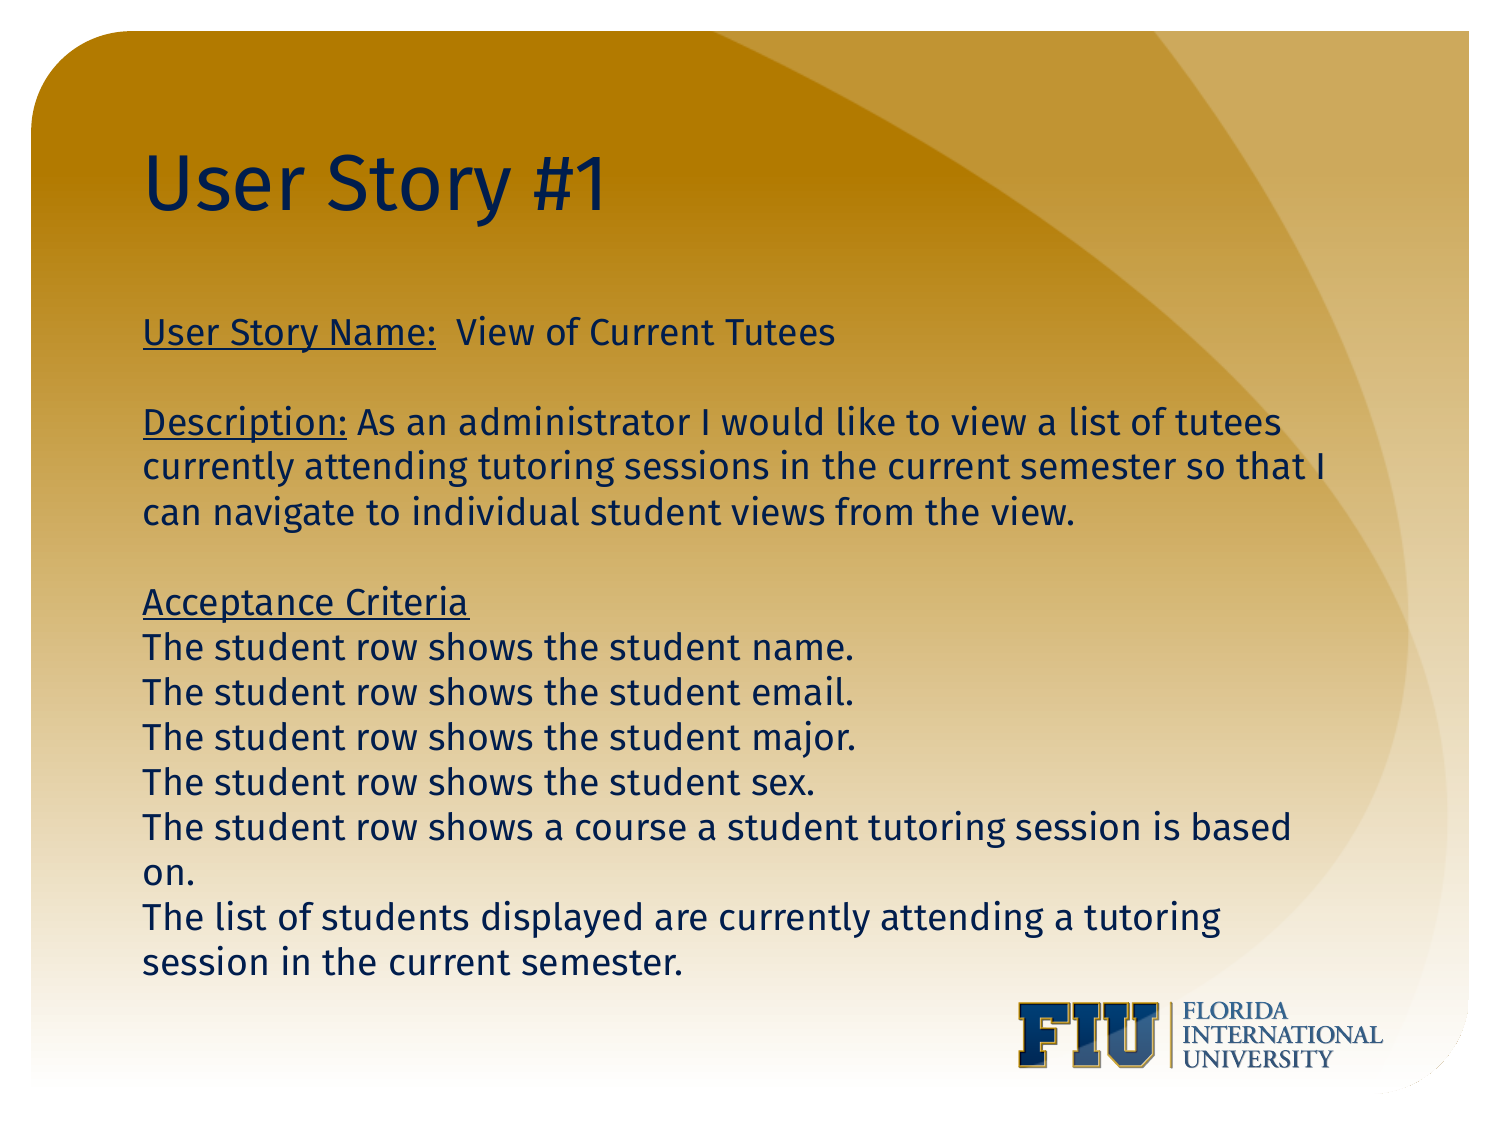

# User Story #1
User Story Name:  View of Current Tutees
Description: As an administrator I would like to view a list of tutees currently attending tutoring sessions in the current semester so that I can navigate to individual student views from the view.
Acceptance Criteria
The student row shows the student name.
The student row shows the student email.
The student row shows the student major.
The student row shows the student sex.
The student row shows a course a student tutoring session is based on.
The list of students displayed are currently attending a tutoring session in the current semester.